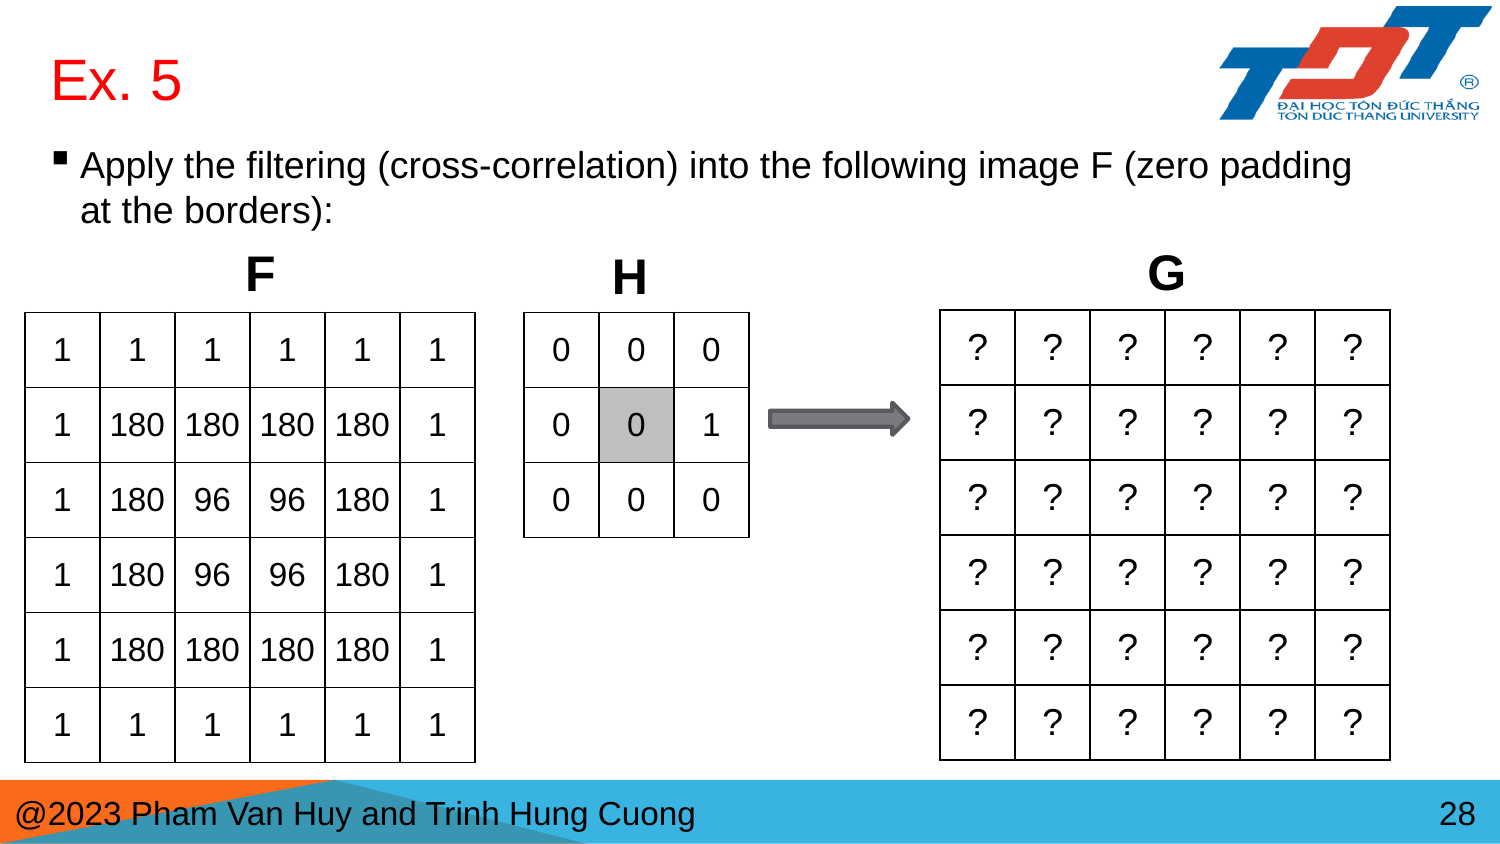

# Ex. 5
Apply the filtering (cross-correlation) into the following image F (zero padding at the borders):

G
F
H
| ? | ? | ? | ? | ? | ? |
| --- | --- | --- | --- | --- | --- |
| ? | ? | ? | ? | ? | ? |
| ? | ? | ? | ? | ? | ? |
| ? | ? | ? | ? | ? | ? |
| ? | ? | ? | ? | ? | ? |
| ? | ? | ? | ? | ? | ? |
| 1 | 1 | 1 | 1 | 1 | 1 |
| --- | --- | --- | --- | --- | --- |
| 1 | 180 | 180 | 180 | 180 | 1 |
| 1 | 180 | 96 | 96 | 180 | 1 |
| 1 | 180 | 96 | 96 | 180 | 1 |
| 1 | 180 | 180 | 180 | 180 | 1 |
| 1 | 1 | 1 | 1 | 1 | 1 |
| 0 | 0 | 0 |
| --- | --- | --- |
| 0 | 0 | 1 |
| 0 | 0 | 0 |